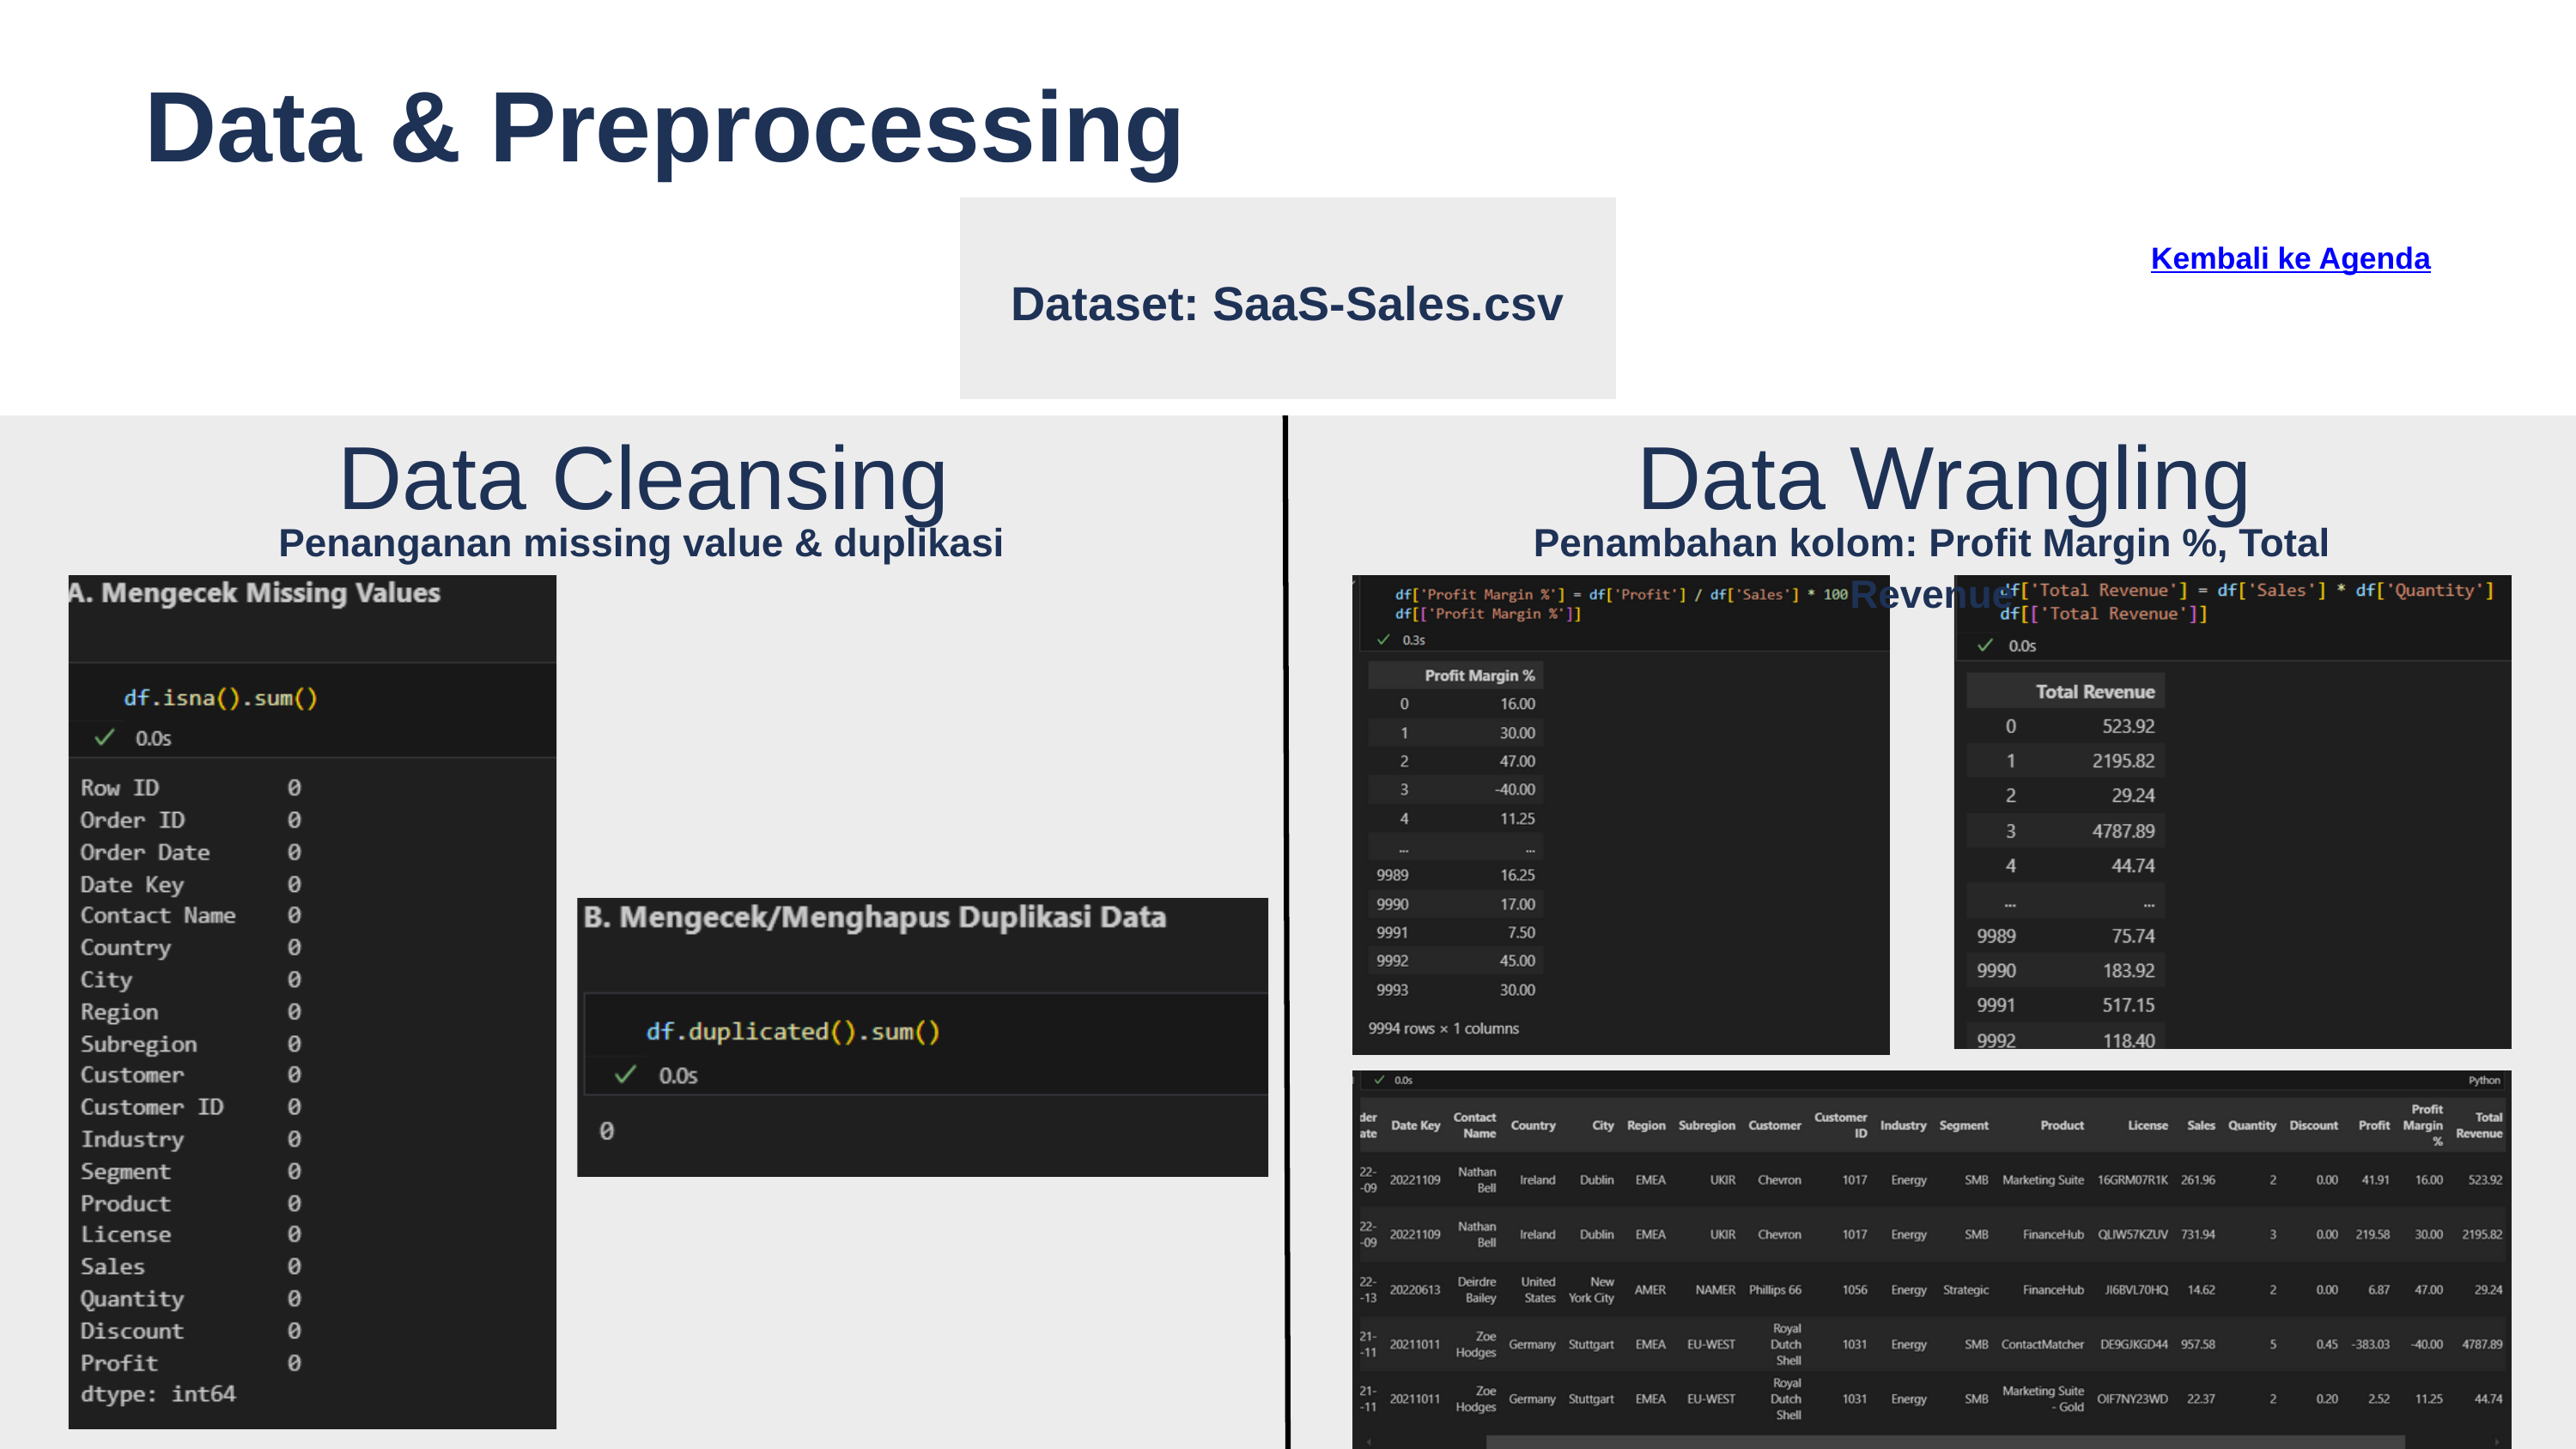

Data & Preprocessing

Dataset: SaaS-Sales.csv
Kembali ke Agenda

Data Cleansing
 Data Wrangling
Penanganan missing value & duplikasi
Penambahan kolom: Profit Margin %, Total Revenue